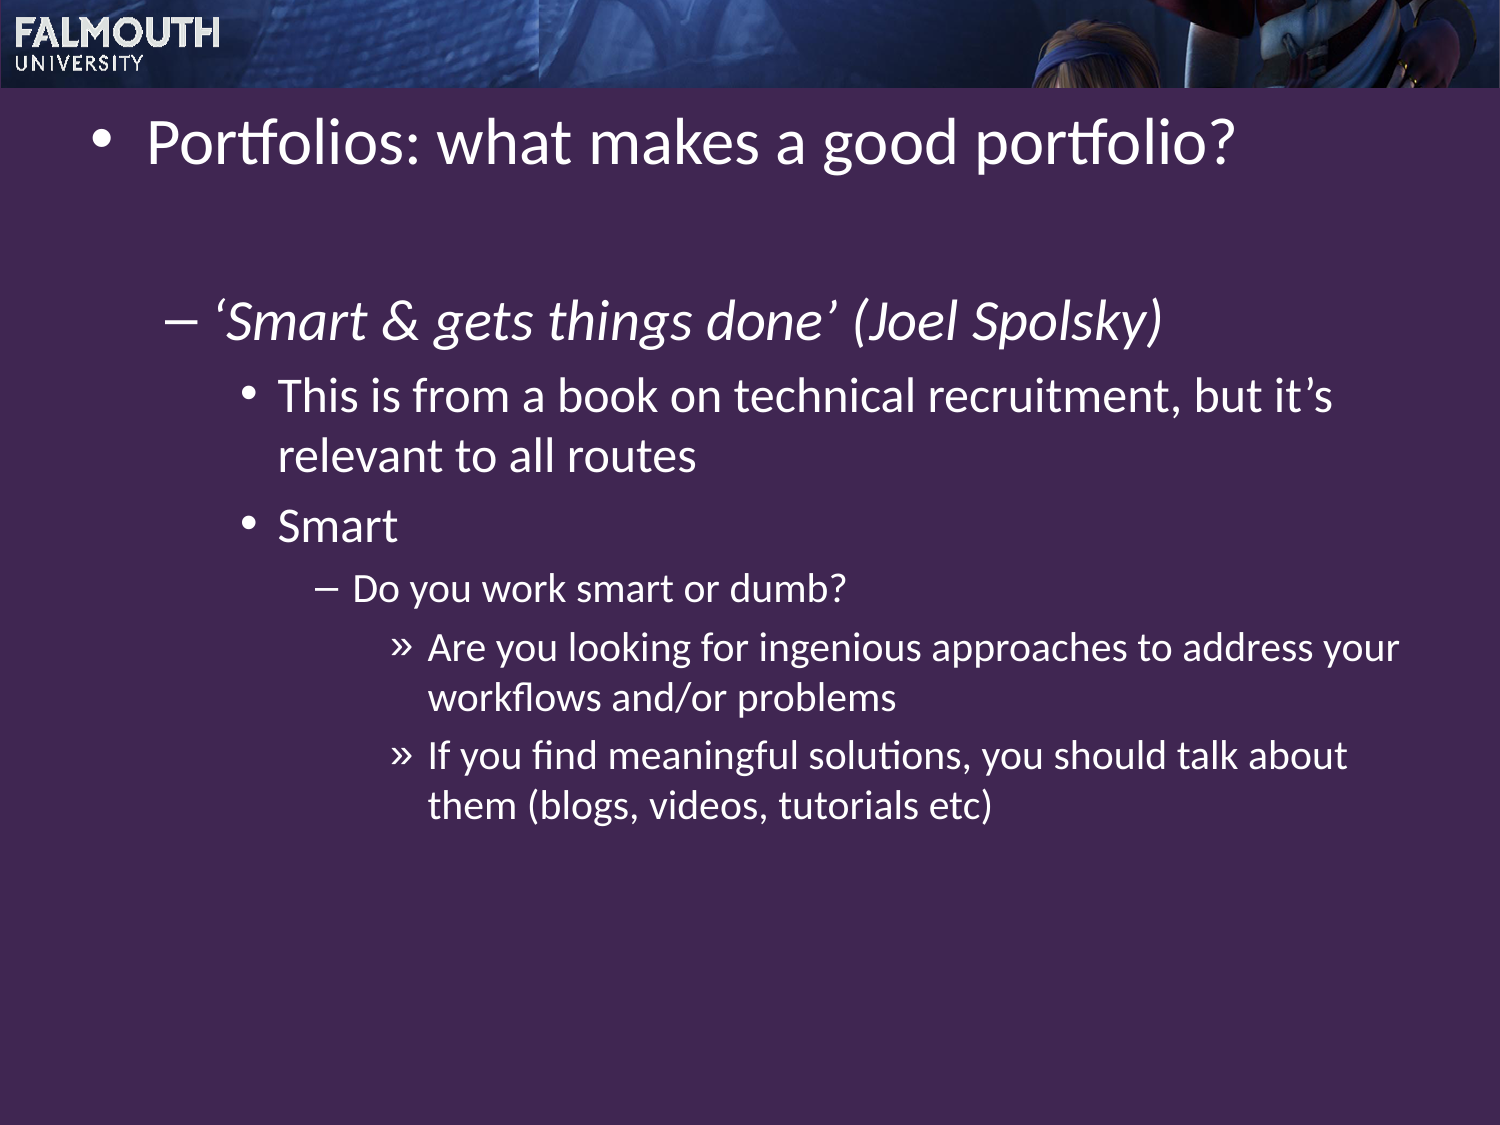

Portfolios: what makes a good portfolio?

‘Smart & gets things done’ (Joel Spolsky)
This is from a book on technical recruitment, but it’s relevant to all routes
Smart
Do you work smart or dumb?
Are you looking for ingenious approaches to address your workflows and/or problems
If you find meaningful solutions, you should talk about them (blogs, videos, tutorials etc)